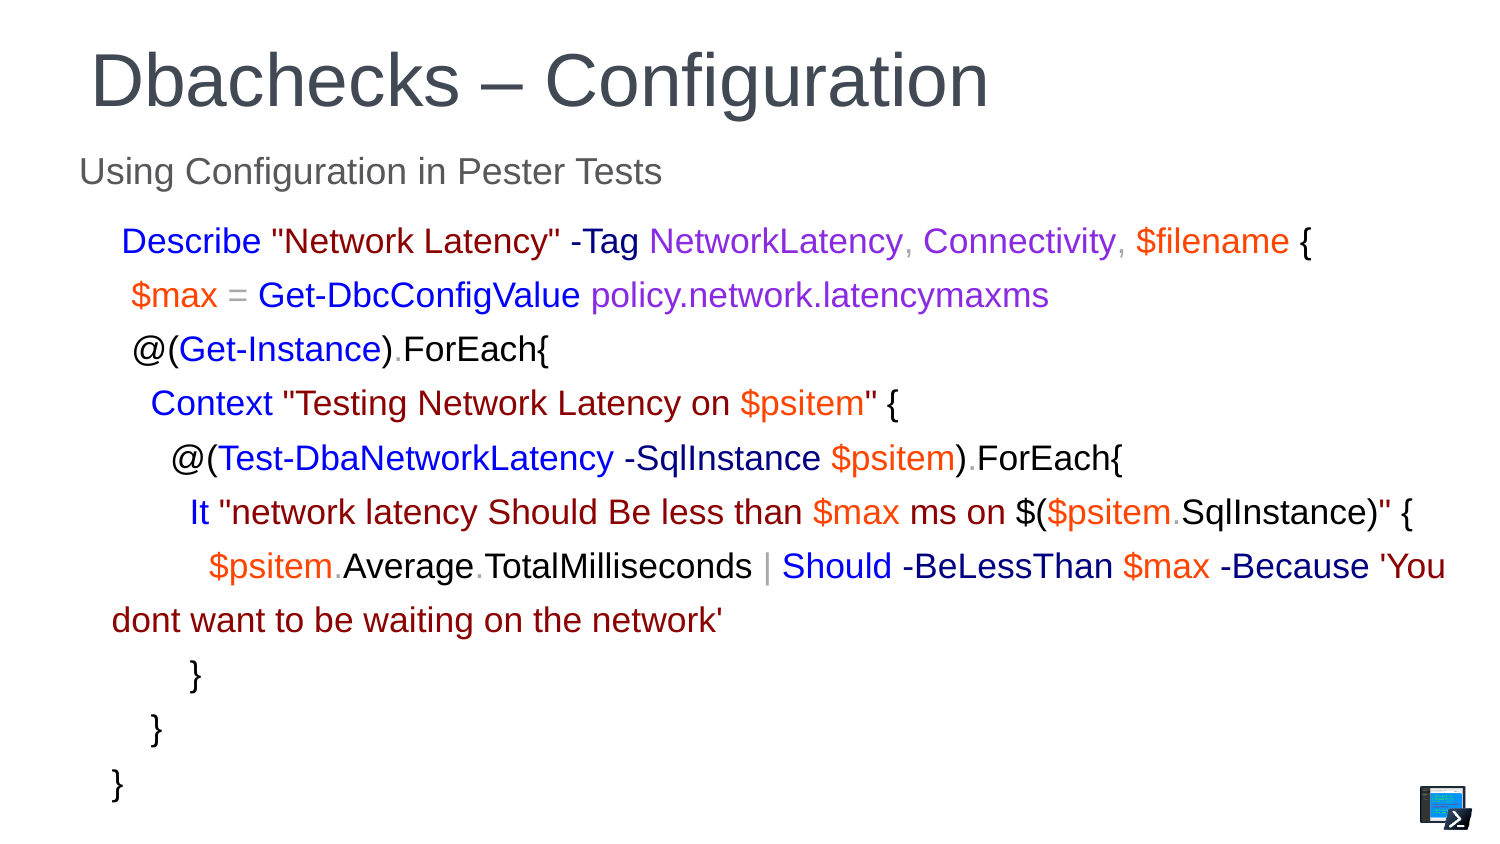

# Dbachecks – Configuration
Using Configuration in Pester Tests

 Describe "Network Latency" -Tag NetworkLatency, Connectivity, $filename {
  $max = Get-DbcConfigValue policy.network.latencymaxms
  @(Get-Instance).ForEach{
    Context "Testing Network Latency on $psitem" {
      @(Test-DbaNetworkLatency -SqlInstance $psitem).ForEach{
        It "network latency Should Be less than $max ms on $($psitem.SqlInstance)" {
          $psitem.Average.TotalMilliseconds | Should -BeLessThan $max -Because 'You dont want to be waiting on the network'
        }
    }
}